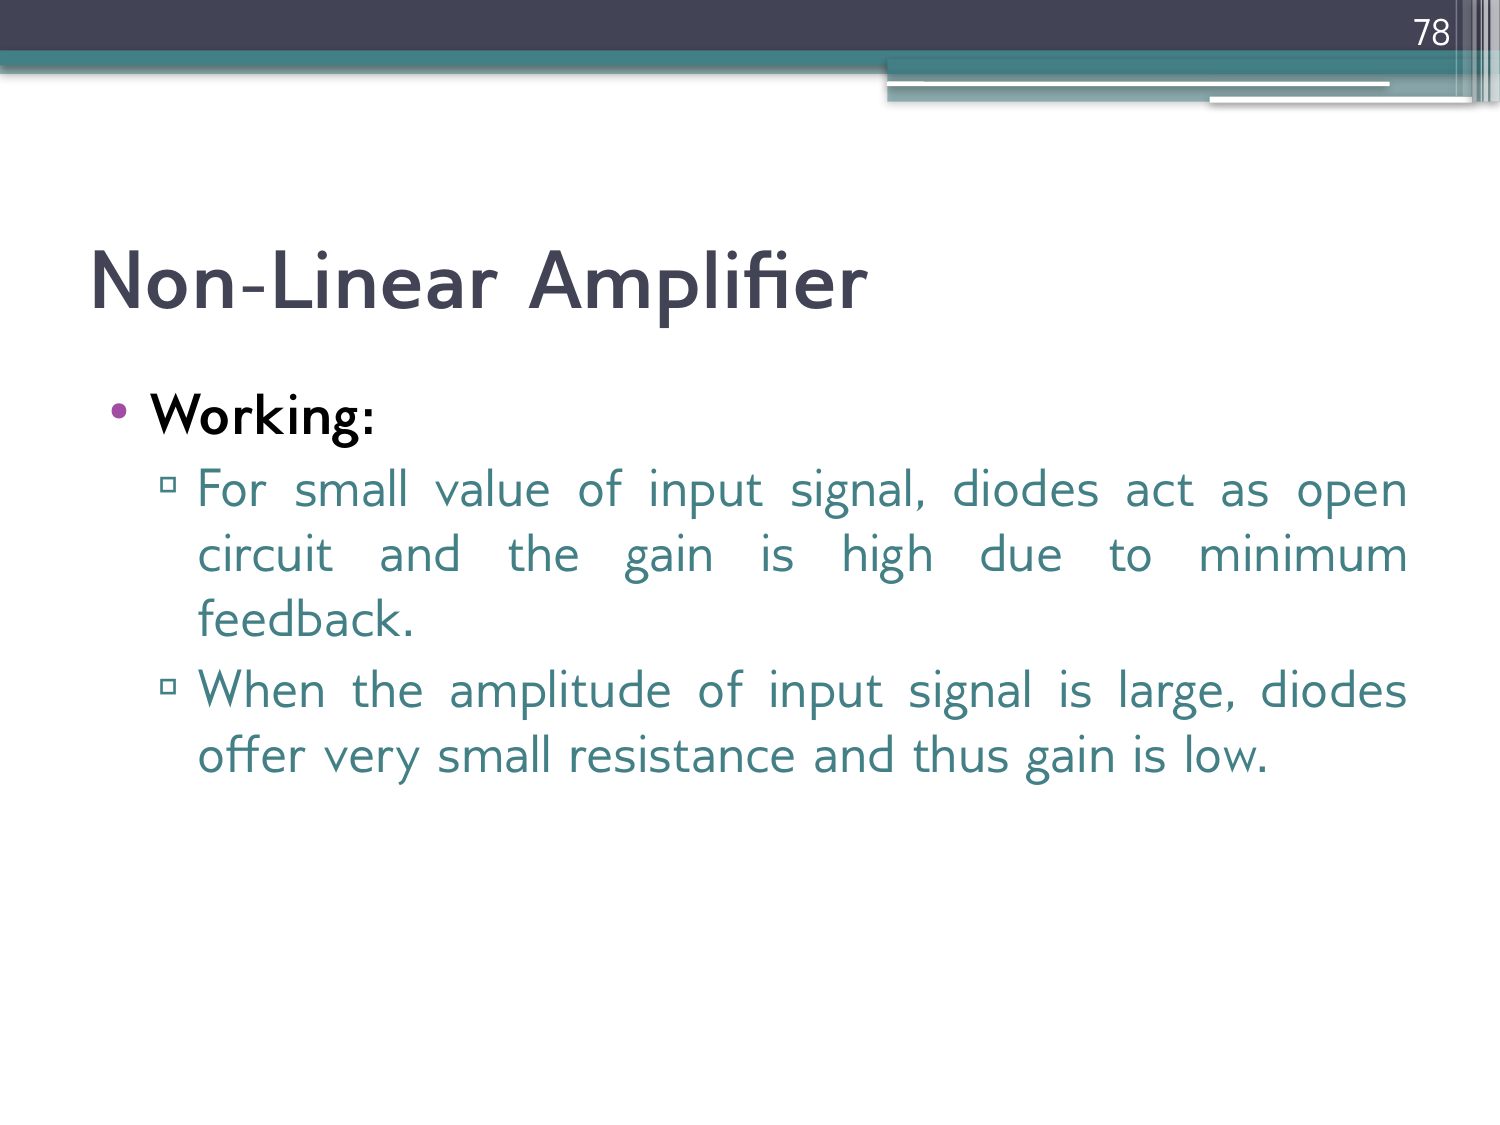

78
# Non-Linear Amplifier
Working:
For small value of input signal, diodes act as open circuit and the gain is high due to minimum feedback.
When the amplitude of input signal is large, diodes offer very small resistance and thus gain is low.